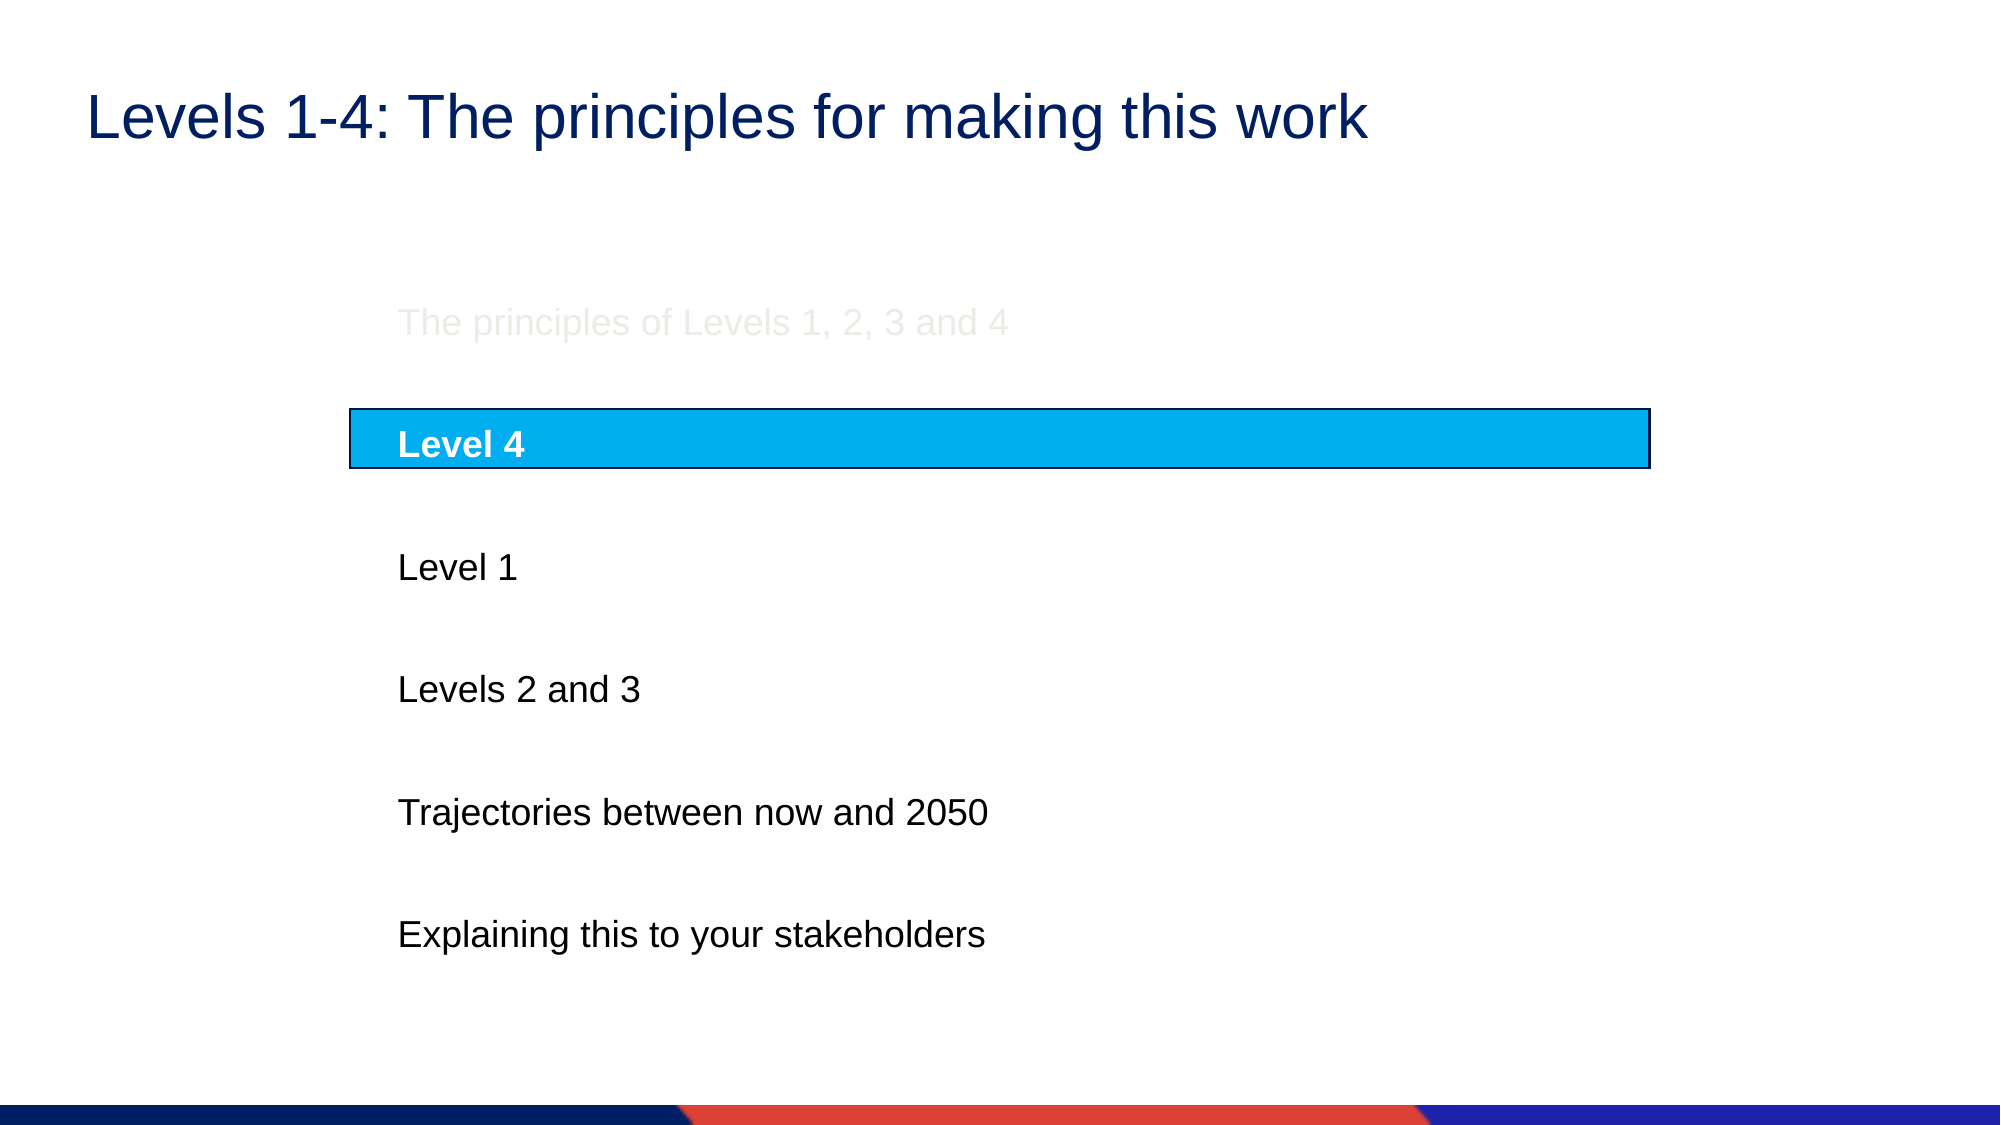

# Levels 1-4: The principles for making this work
The principles of Levels 1, 2, 3 and 4

Level 4

Level 1

Levels 2 and 3

Trajectories between now and 2050

Explaining this to your stakeholders